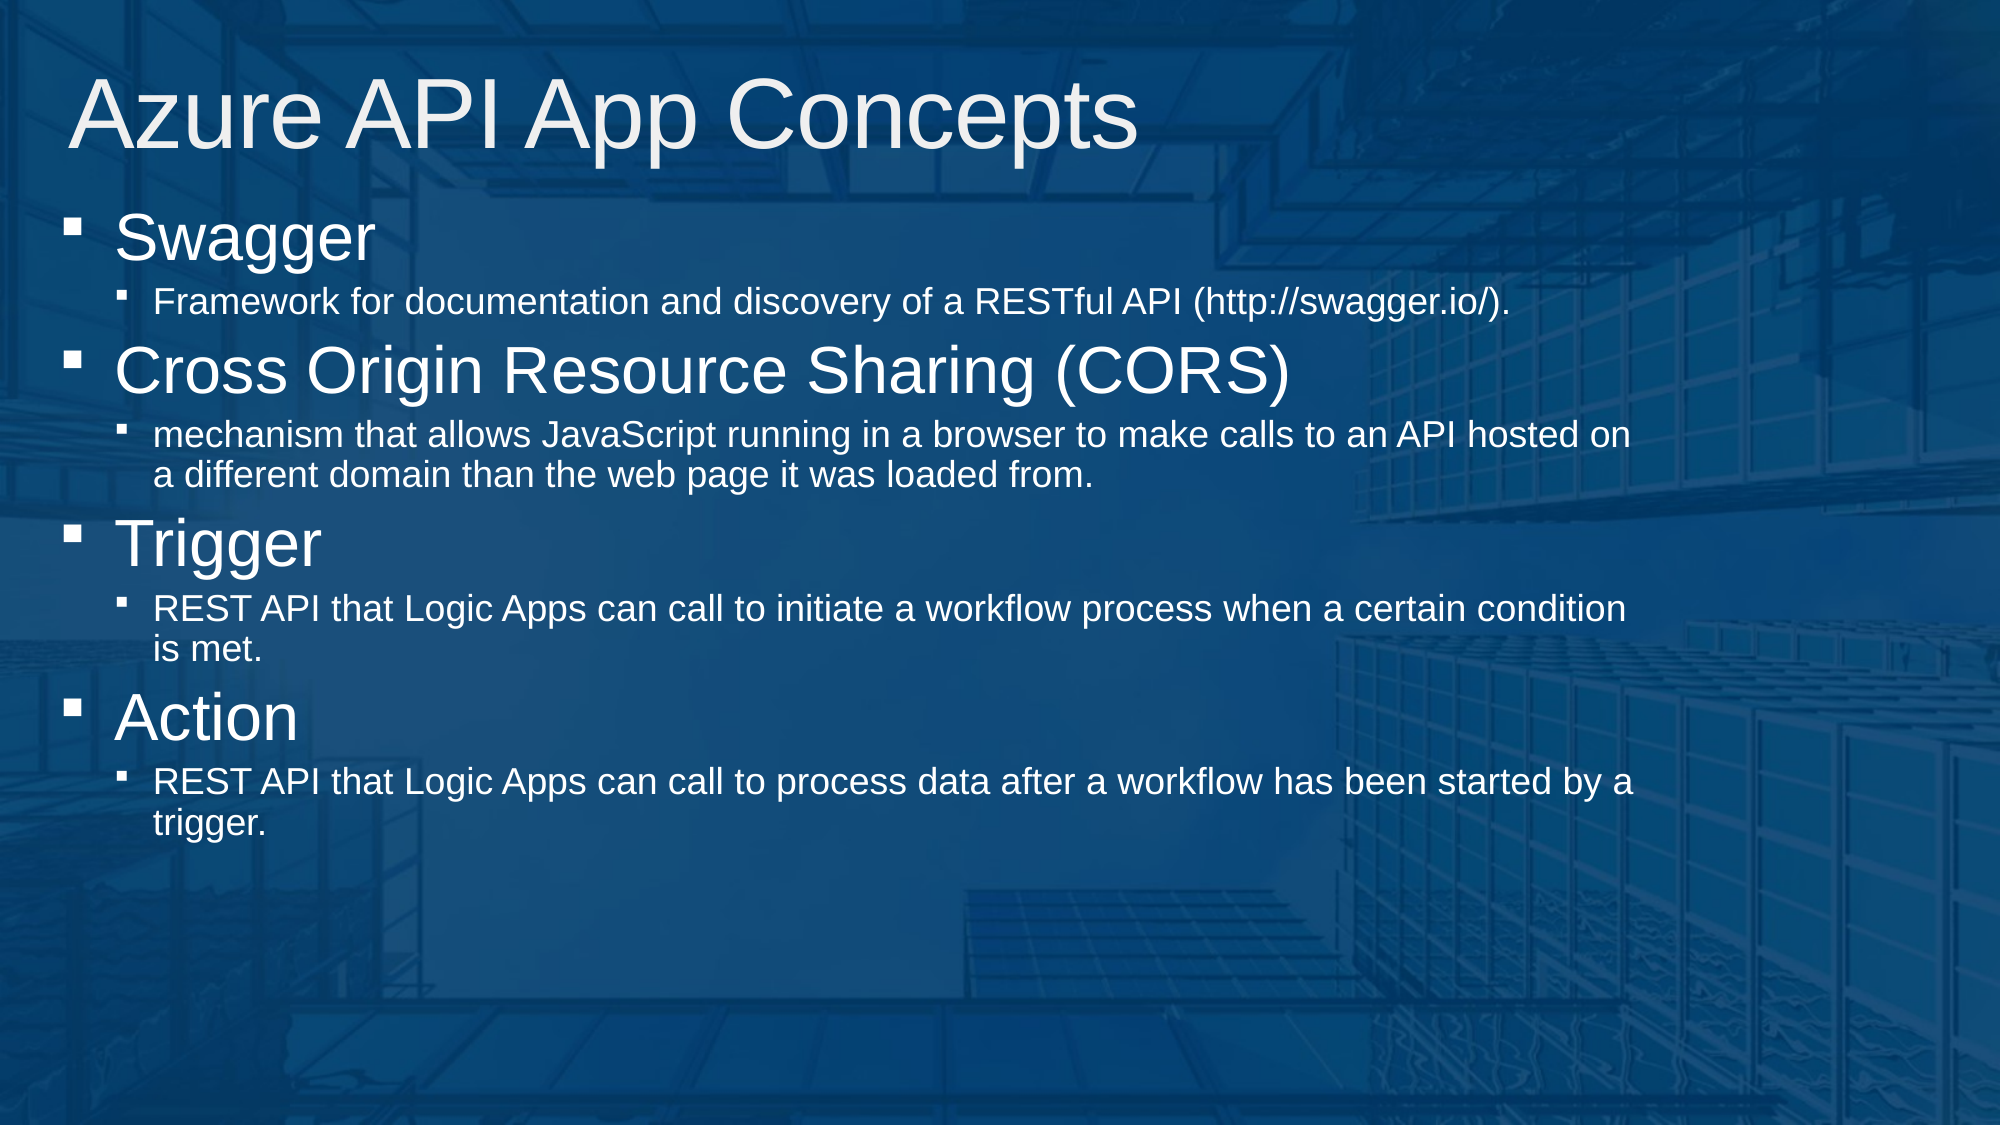

# Azure API App Concepts
Swagger
Framework for documentation and discovery of a RESTful API (http://swagger.io/).
Cross Origin Resource Sharing (CORS)
mechanism that allows JavaScript running in a browser to make calls to an API hosted on a different domain than the web page it was loaded from.
Trigger
REST API that Logic Apps can call to initiate a workflow process when a certain condition is met.
Action
REST API that Logic Apps can call to process data after a workflow has been started by a trigger.